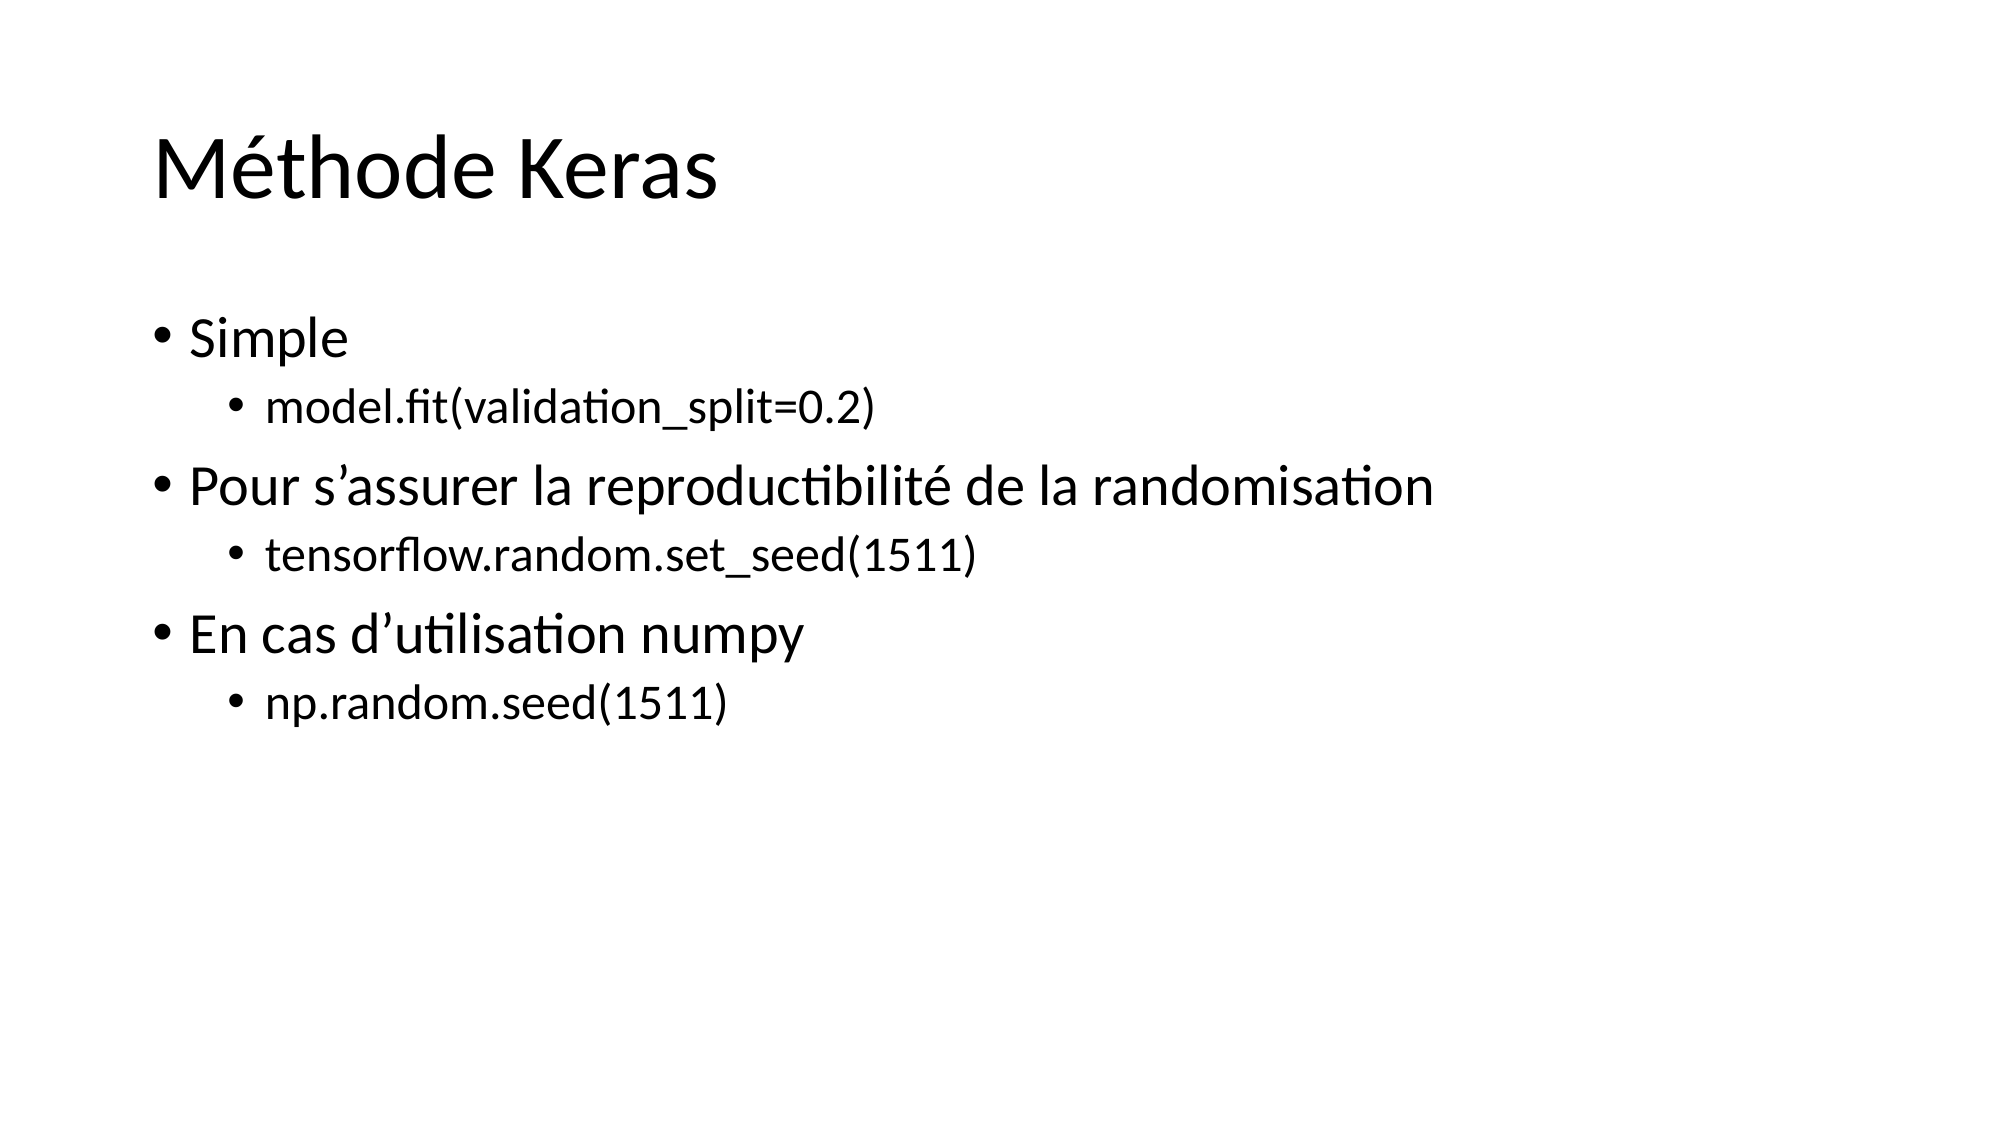

# Méthode Keras
Simple
model.fit(validation_split=0.2)
Pour s’assurer la reproductibilité de la randomisation
tensorflow.random.set_seed(1511)
En cas d’utilisation numpy
np.random.seed(1511)